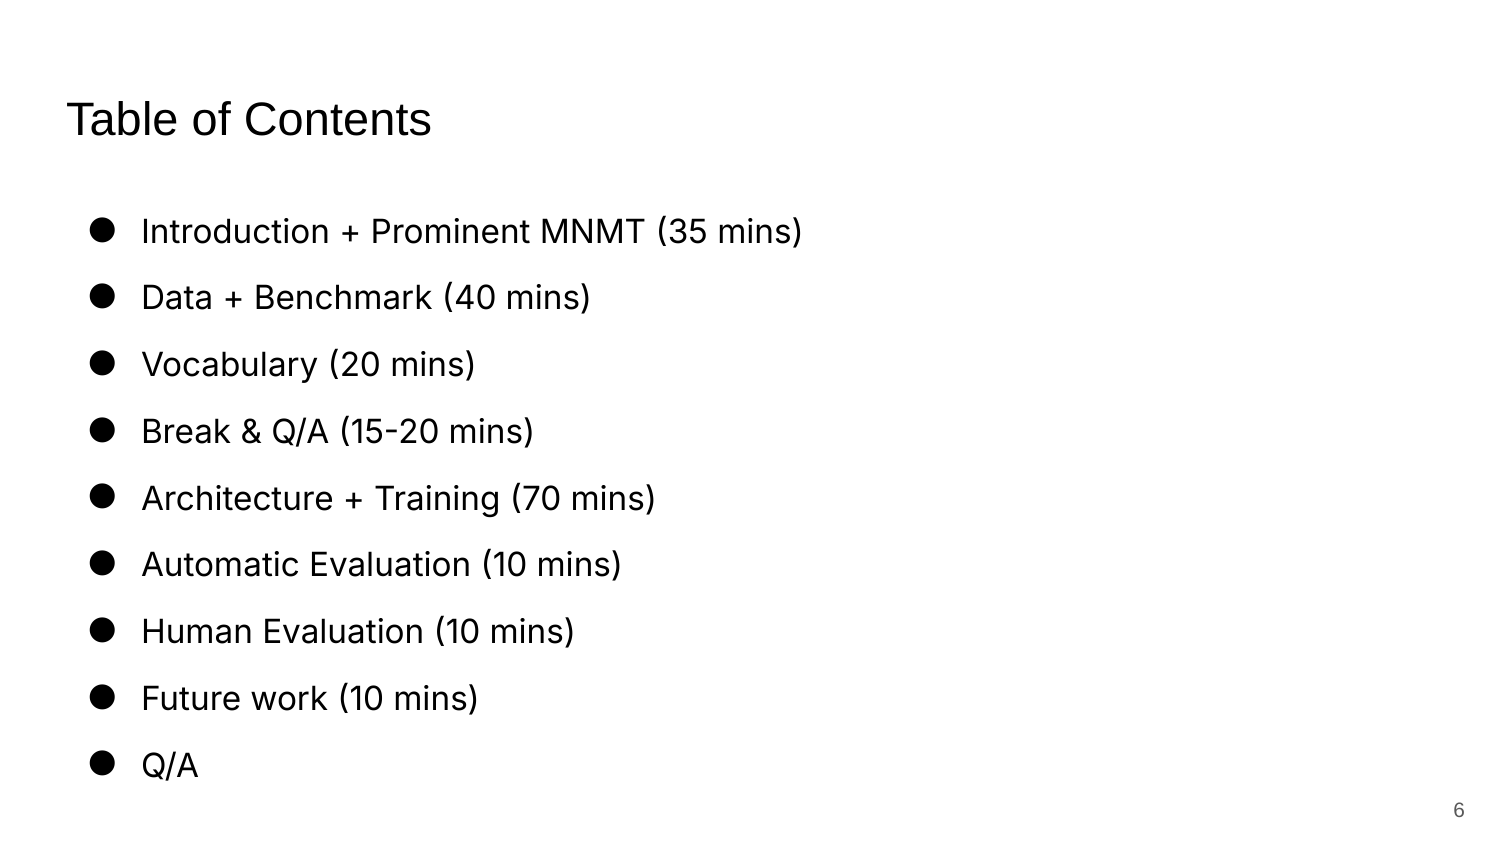

# Table of Contents
Introduction + Prominent MNMT (35 mins)
Data + Benchmark (40 mins)
Vocabulary (20 mins)
Break & Q/A (15-20 mins)
Architecture + Training (70 mins)
Automatic Evaluation (10 mins)
Human Evaluation (10 mins)
Future work (10 mins)
Q/A
6